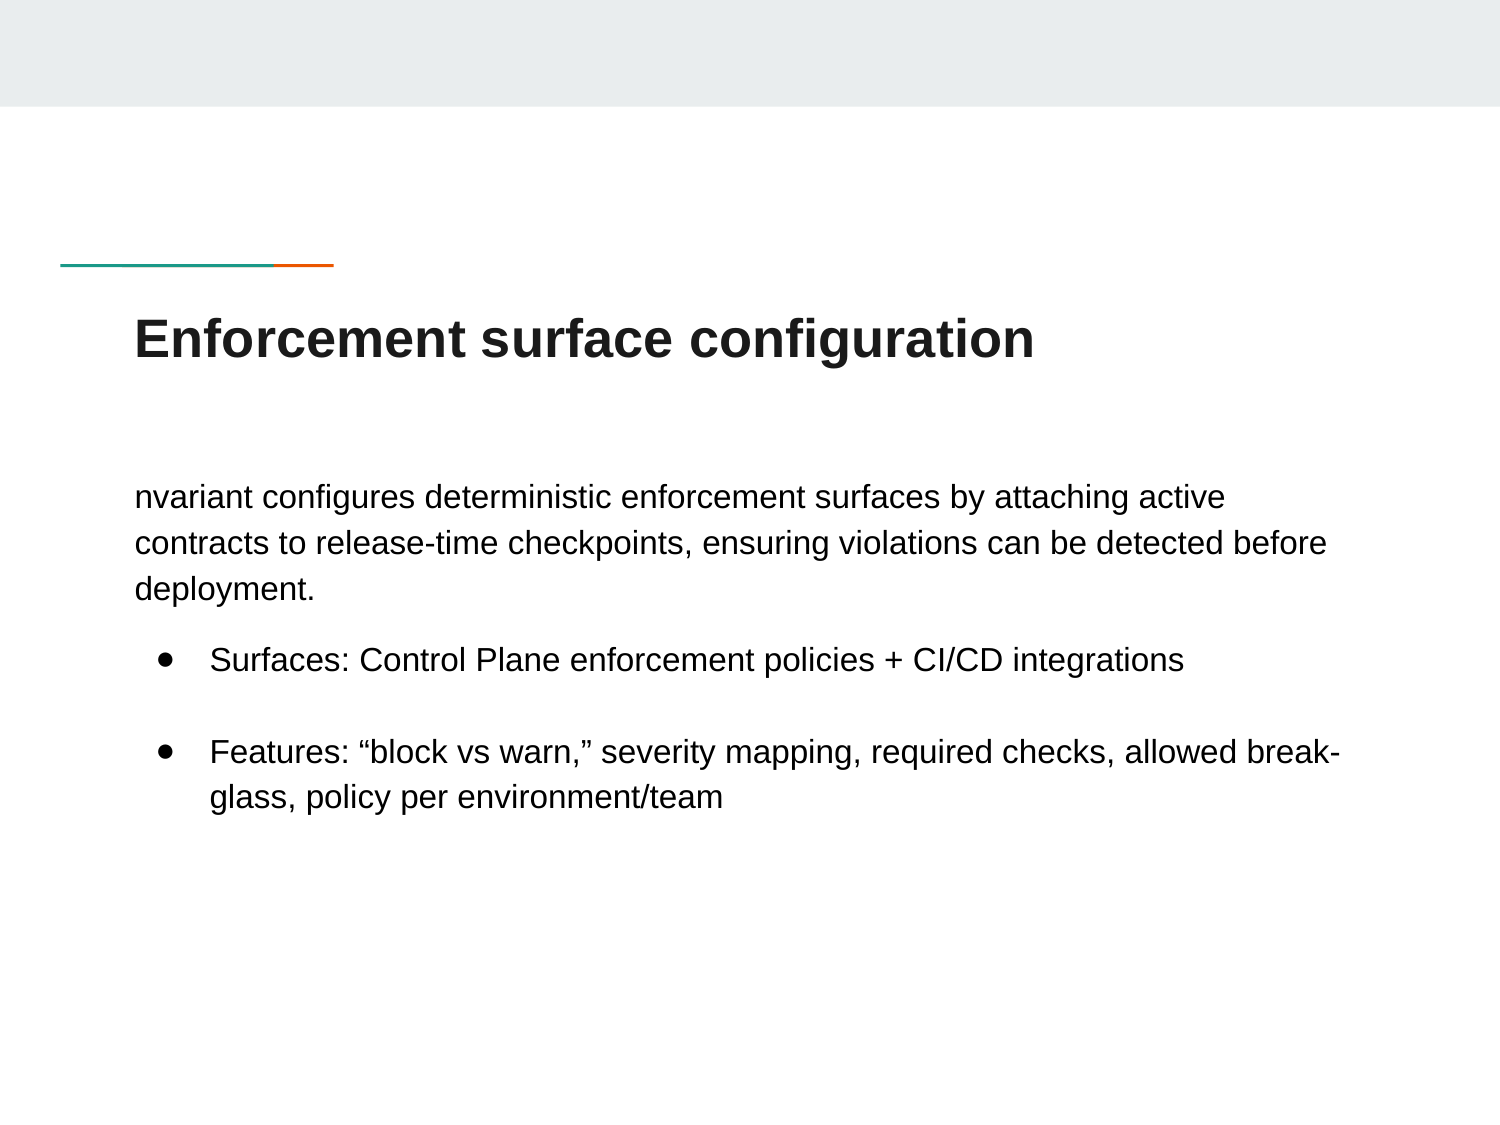

# Enforcement surface configuration
nvariant configures deterministic enforcement surfaces by attaching active contracts to release-time checkpoints, ensuring violations can be detected before deployment.
Surfaces: Control Plane enforcement policies + CI/CD integrations
Features: “block vs warn,” severity mapping, required checks, allowed break-glass, policy per environment/team